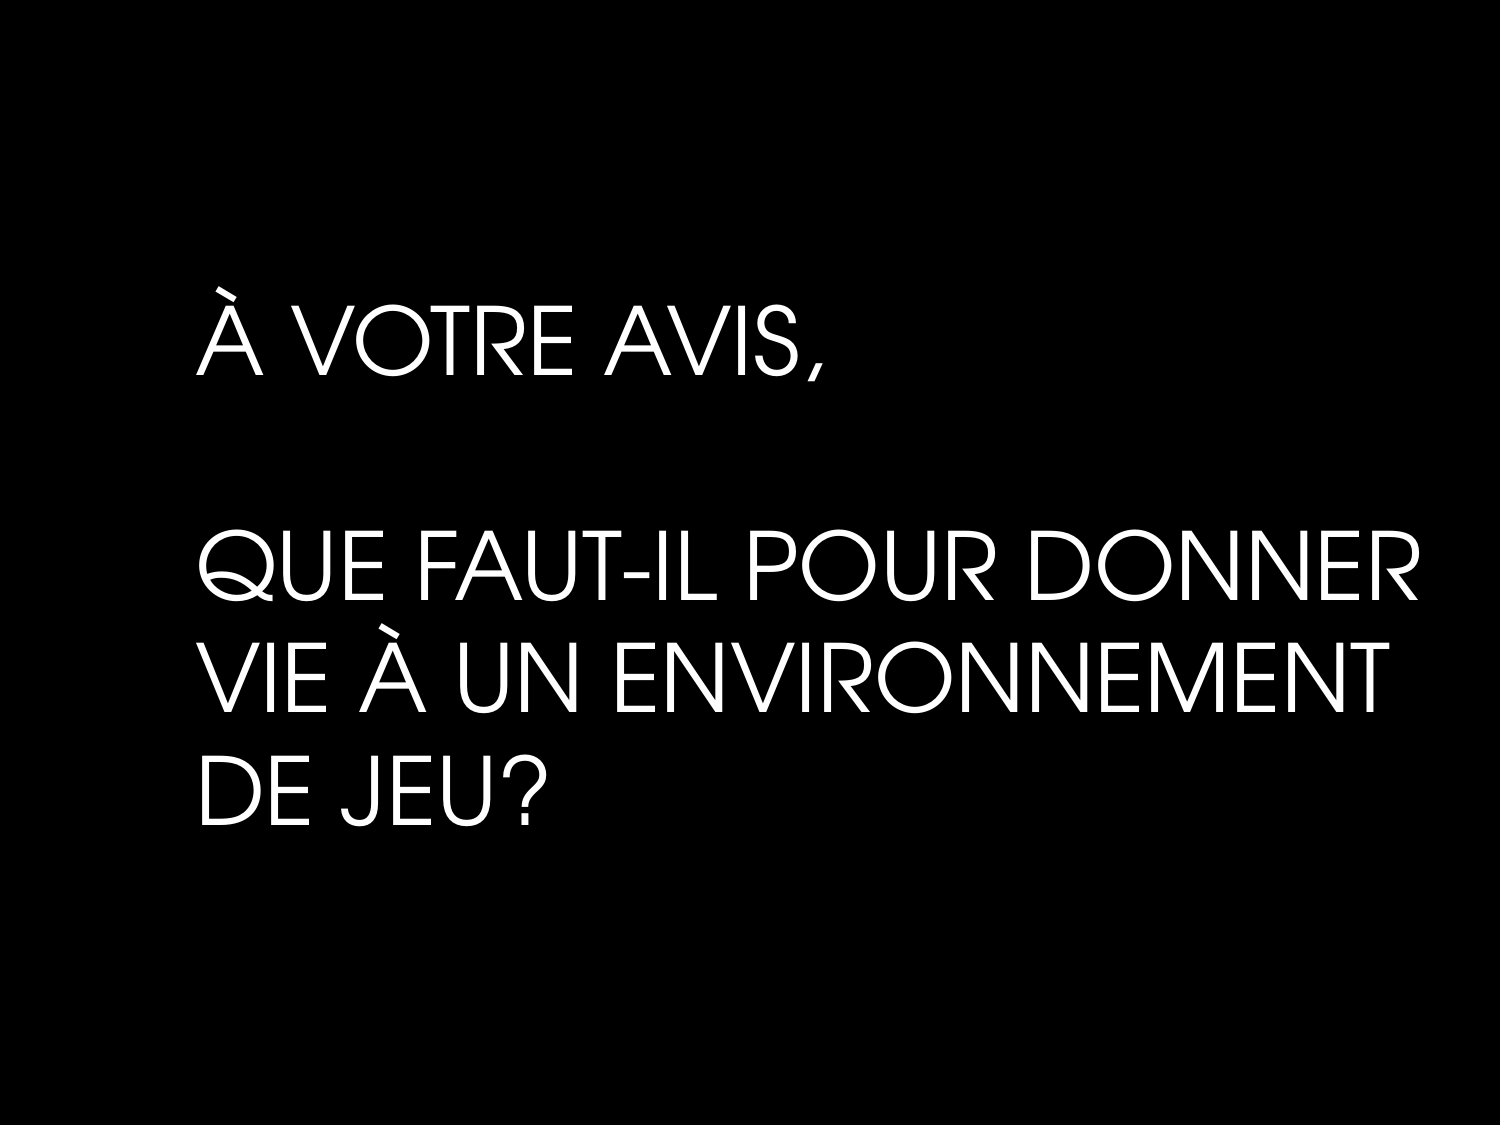

# À VOTRE AVIS, QUE FAUT-IL POUR DONNER VIE À UN ENVIRONNEMENT DE JEU?